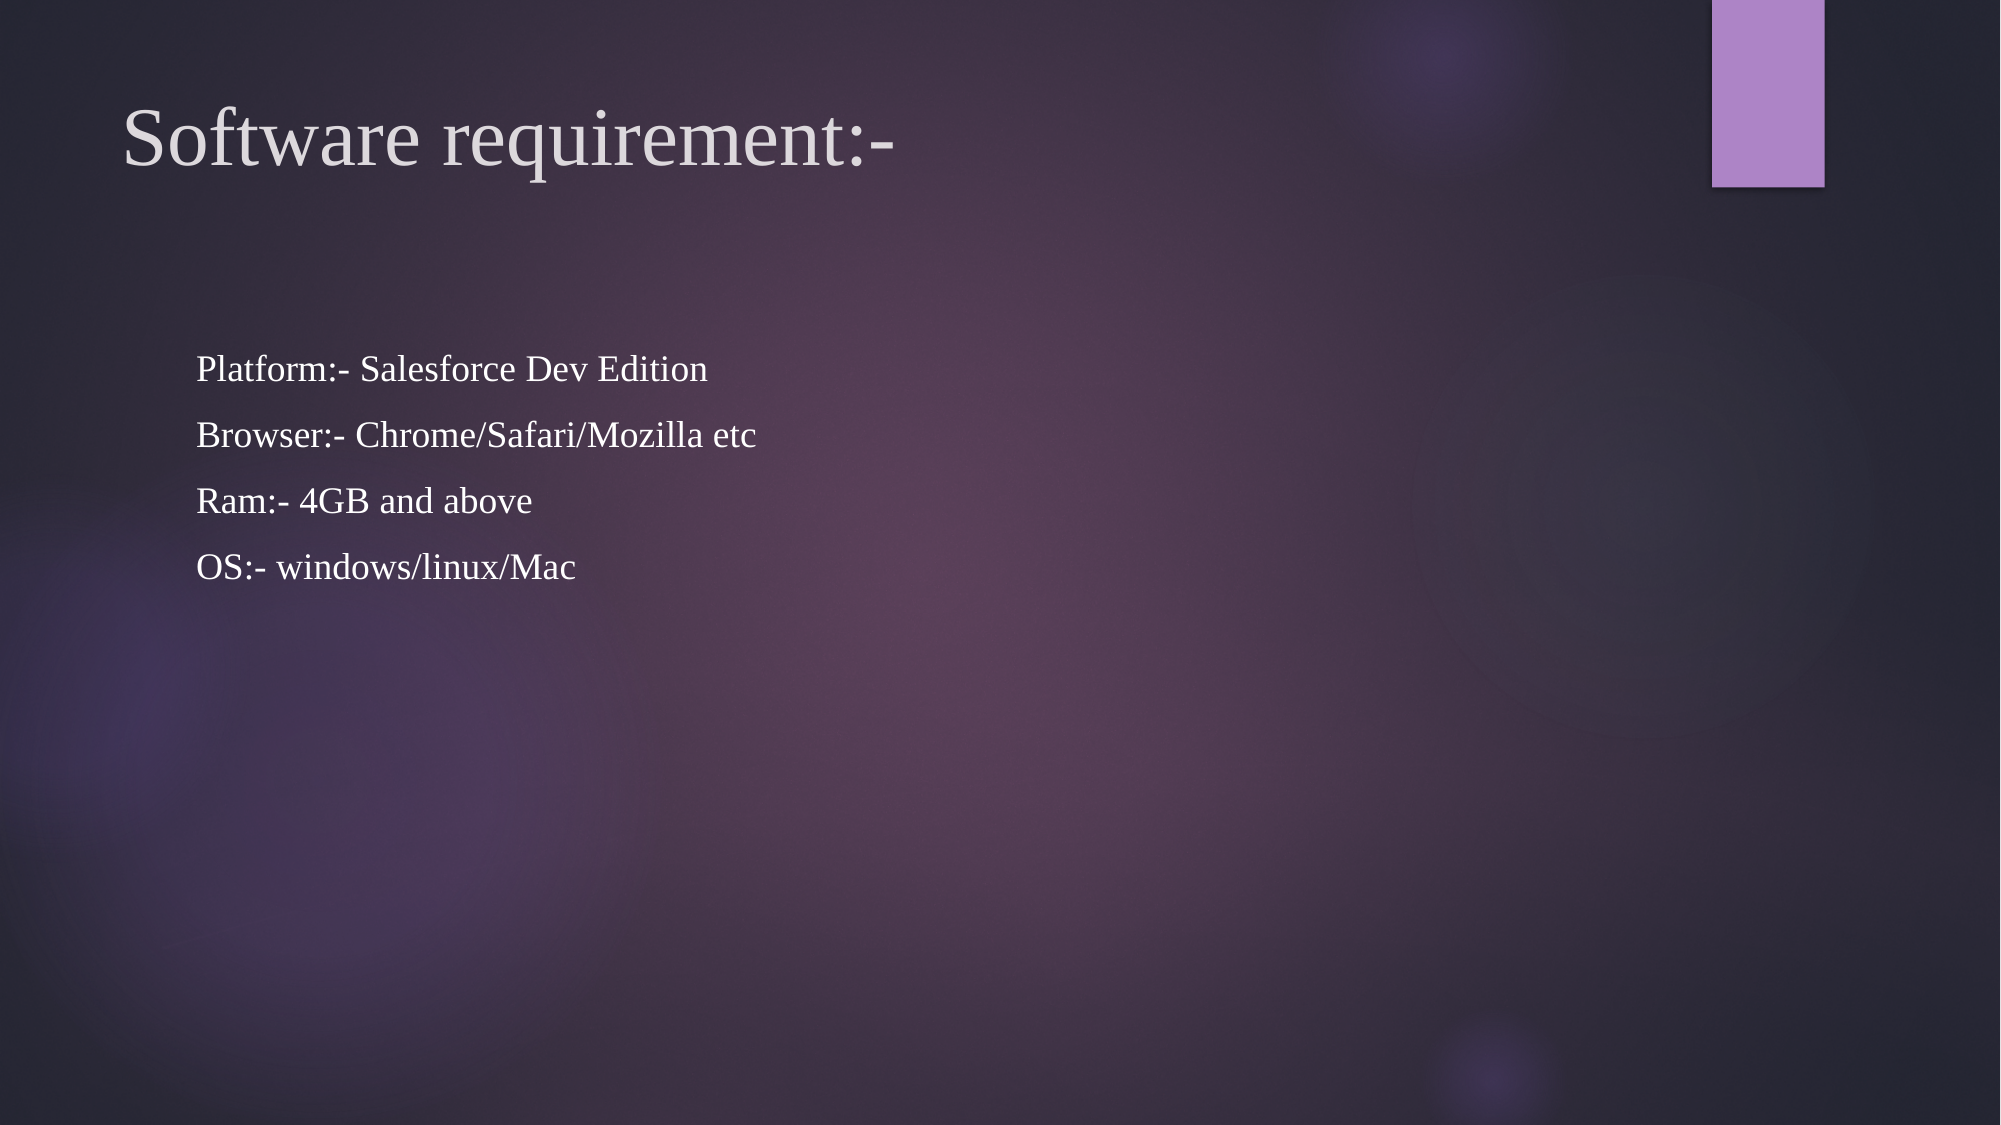

# Software requirement:-
Platform:- Salesforce Dev Edition
Browser:- Chrome/Safari/Mozilla etc
Ram:- 4GB and above
OS:- windows/linux/Mac